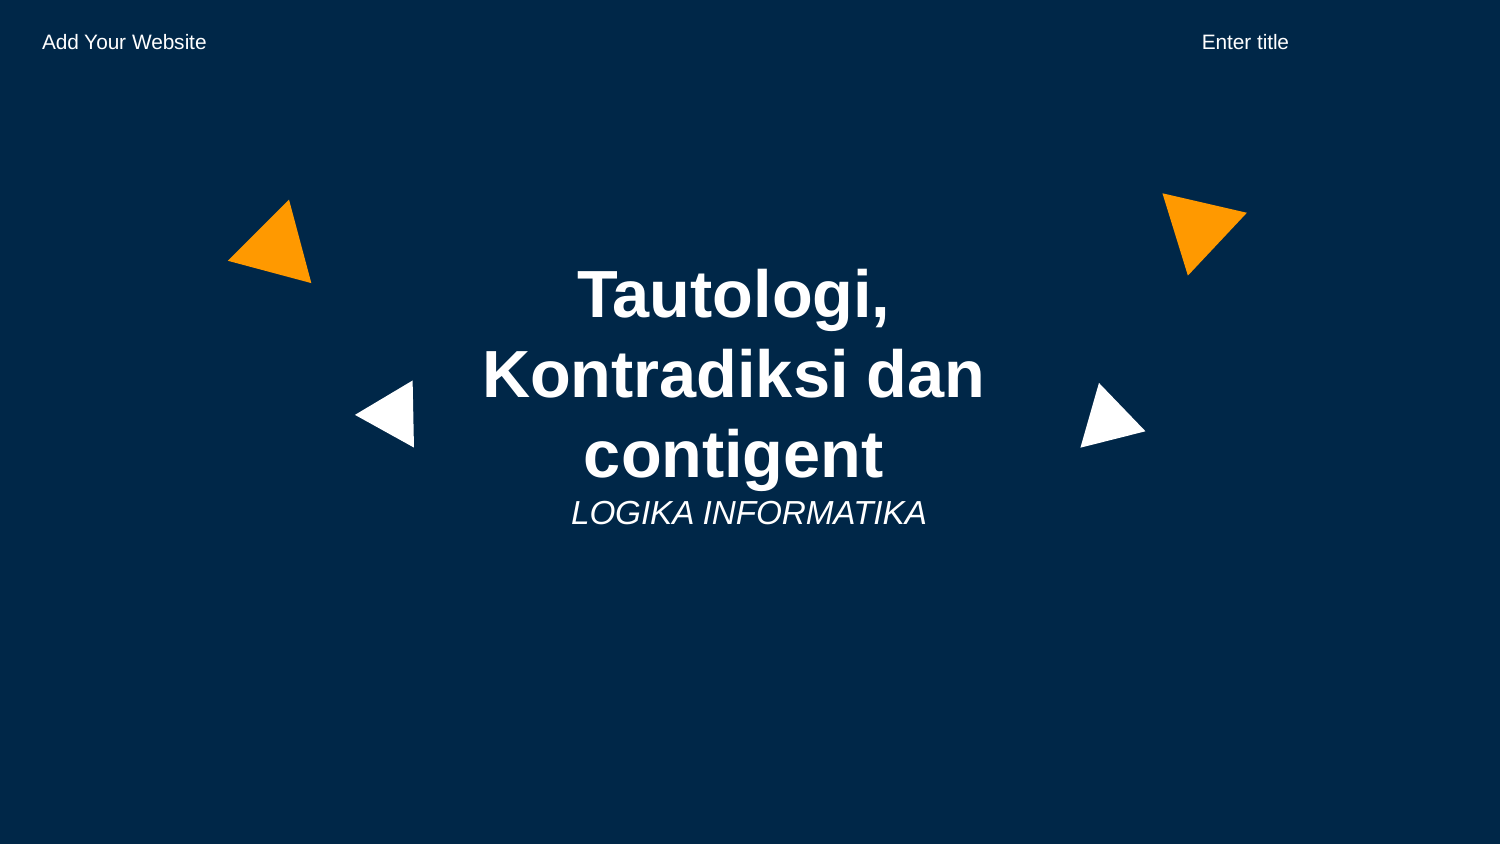

Add Your Website
Enter title

Tautologi, Kontradiksi dan contigent

LOGIKA INFORMATIKA